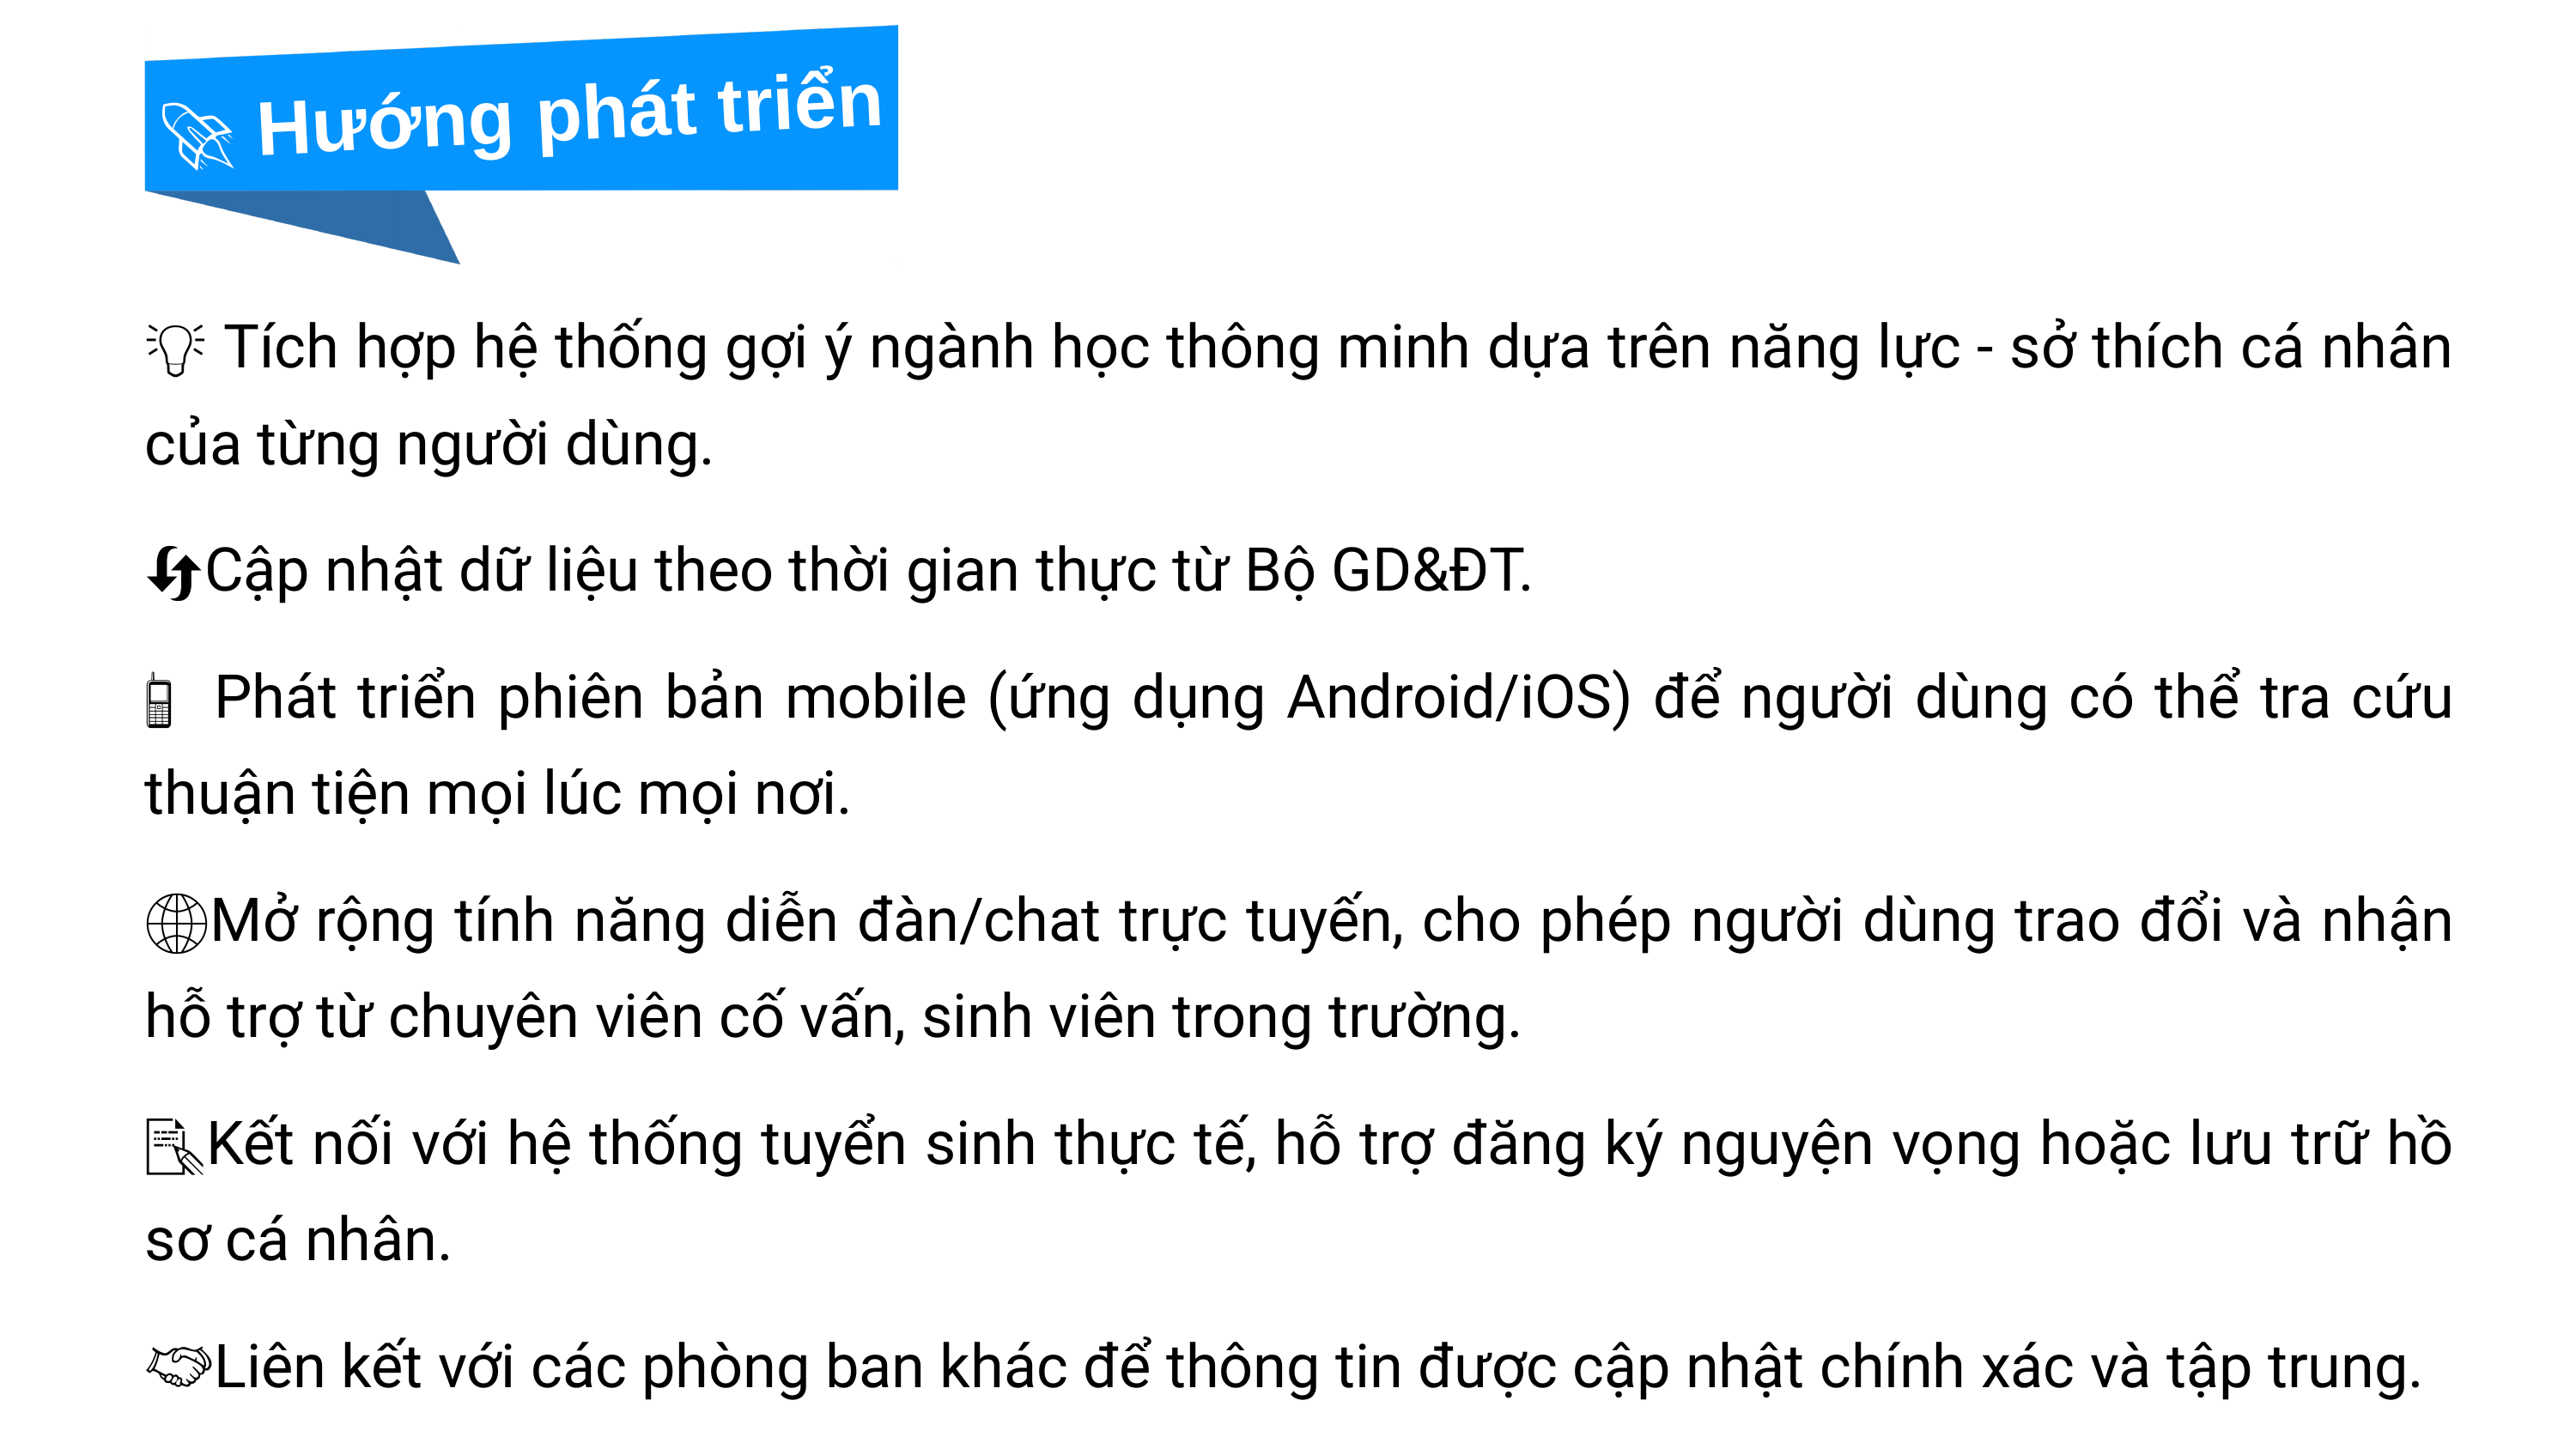

🚀 Hướng phát triển
💡 Tích hợp hệ thống gợi ý ngành học thông minh dựa trên năng lực - sở thích cá nhân của từng người dùng.

🔄Cập nhật dữ liệu theo thời gian thực từ Bộ GD&ĐT.

📱  Phát triển phiên bản mobile (ứng dụng Android/iOS) để người dùng có thể tra cứu thuận tiện mọi lúc mọi nơi.

🌐Mở rộng tính năng diễn đàn/chat trực tuyến, cho phép người dùng trao đổi và nhận hỗ trợ từ chuyên viên cố vấn, sinh viên trong trường.

📝Kết nối với hệ thống tuyển sinh thực tế, hỗ trợ đăng ký nguyện vọng hoặc lưu trữ hồ sơ cá nhân.

🤝Liên kết với các phòng ban khác để thông tin được cập nhật chính xác và tập trung.